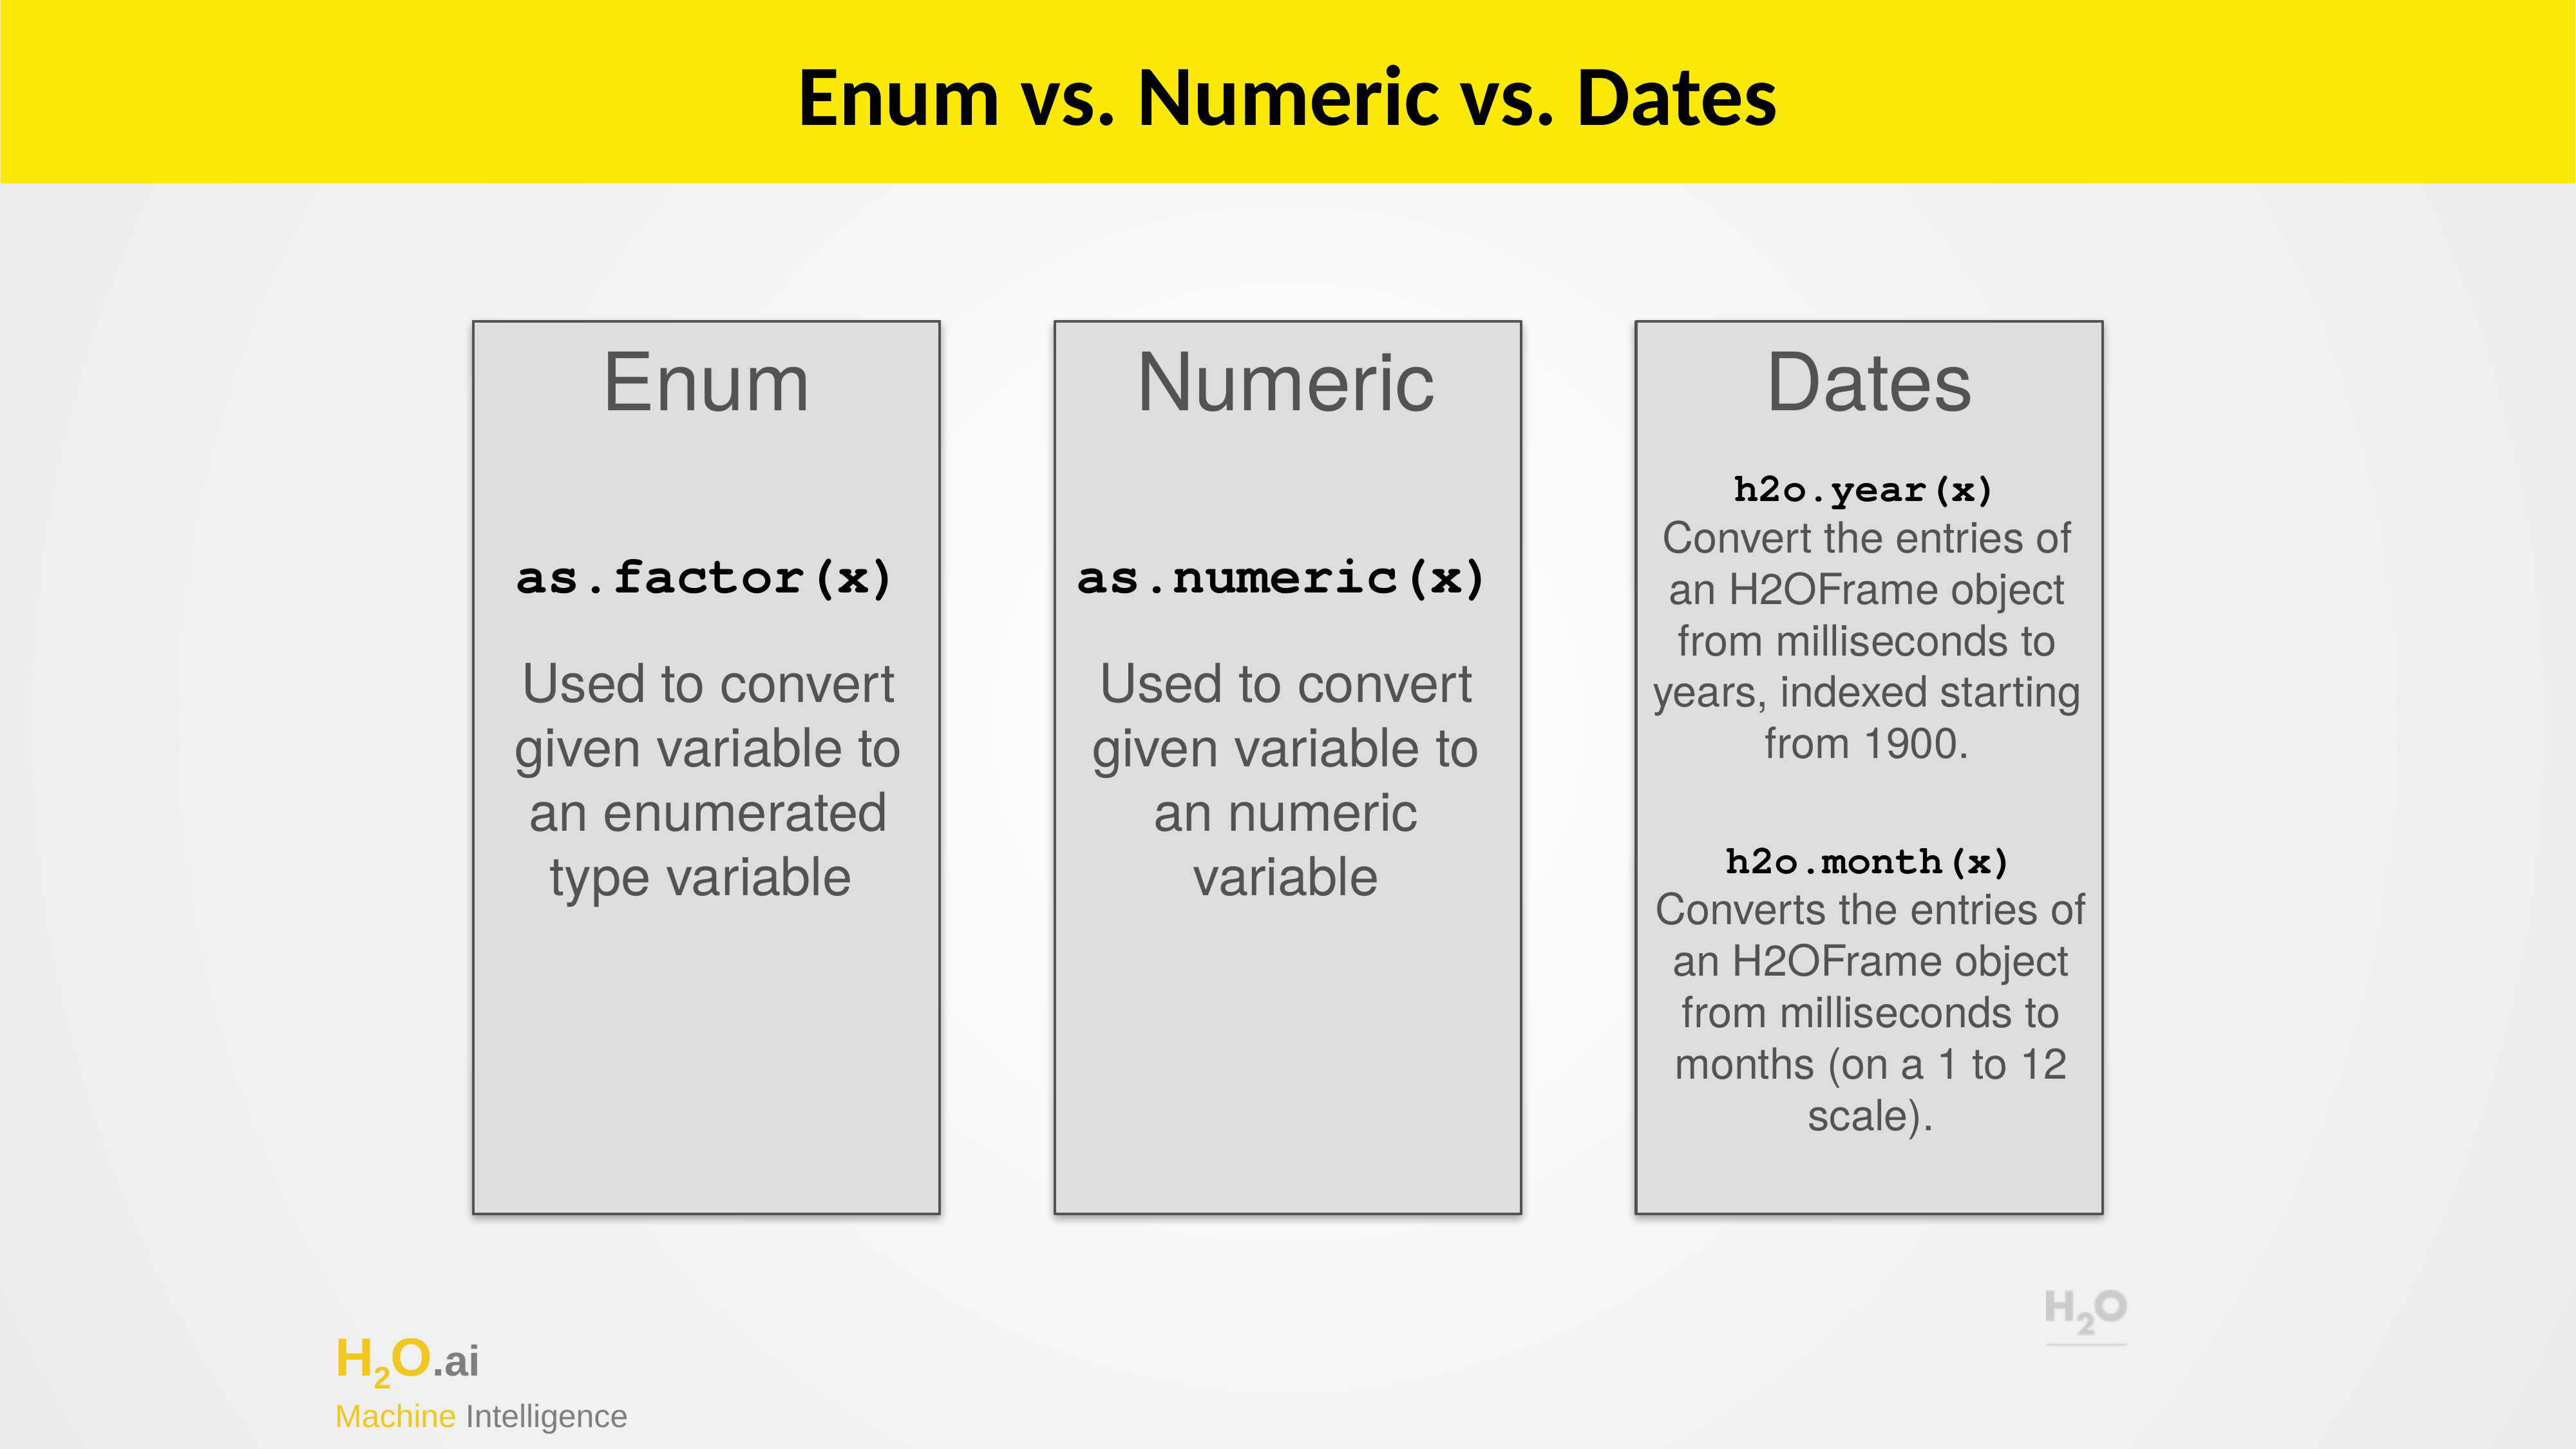

# Enum vs. Numeric vs. Dates
Enum
Numeric
Dates

h2o.year(x)
Convert the entries of an H2OFrame object from milliseconds to years, indexed starting from 1900.
as.factor(x)

Used to convert given variable to an enumerated type variable
as.numeric(x)

Used to convert given variable to an numeric variable
h2o.month(x)
Converts the entries of an H2OFrame object from milliseconds to months (on a 1 to 12 scale).